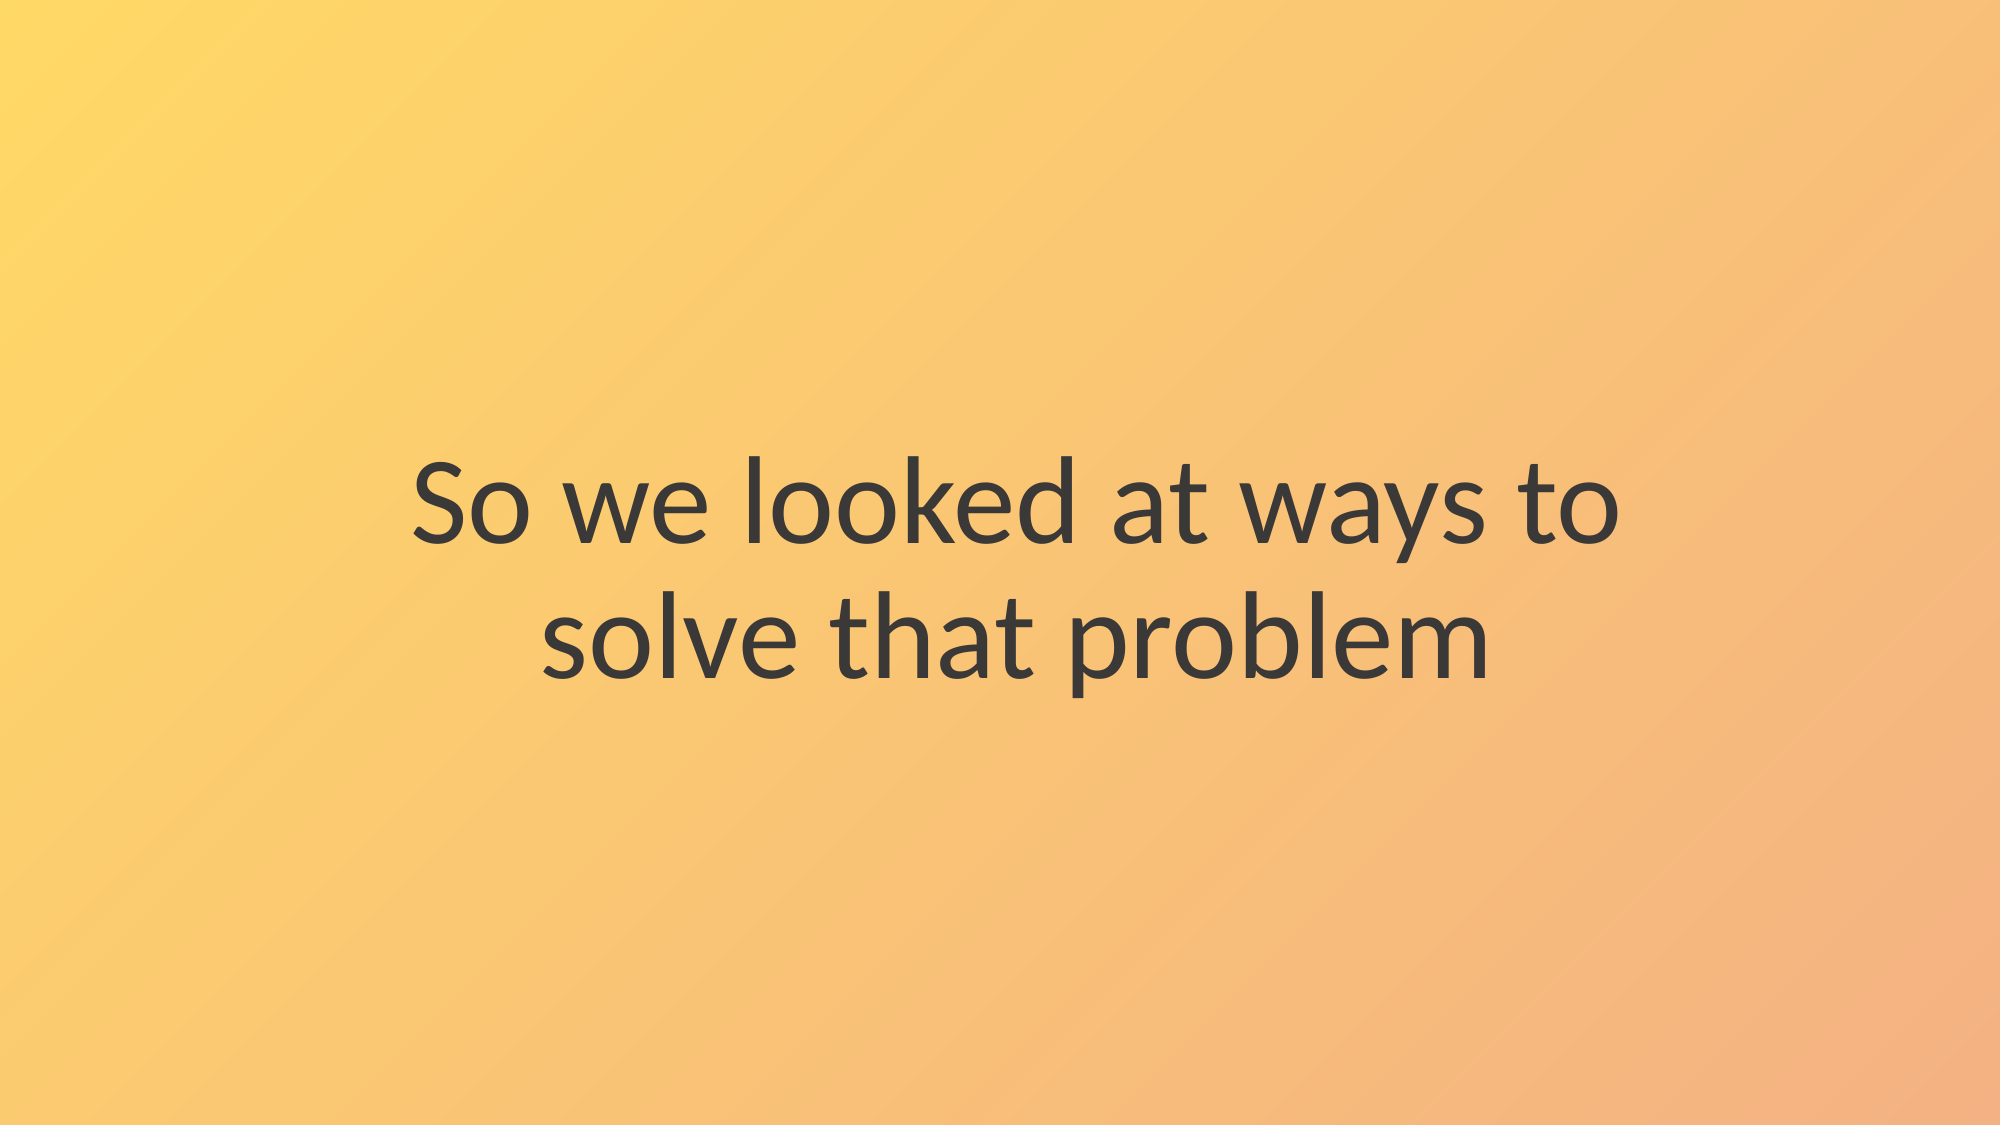

# So we looked at ways to solve that problem